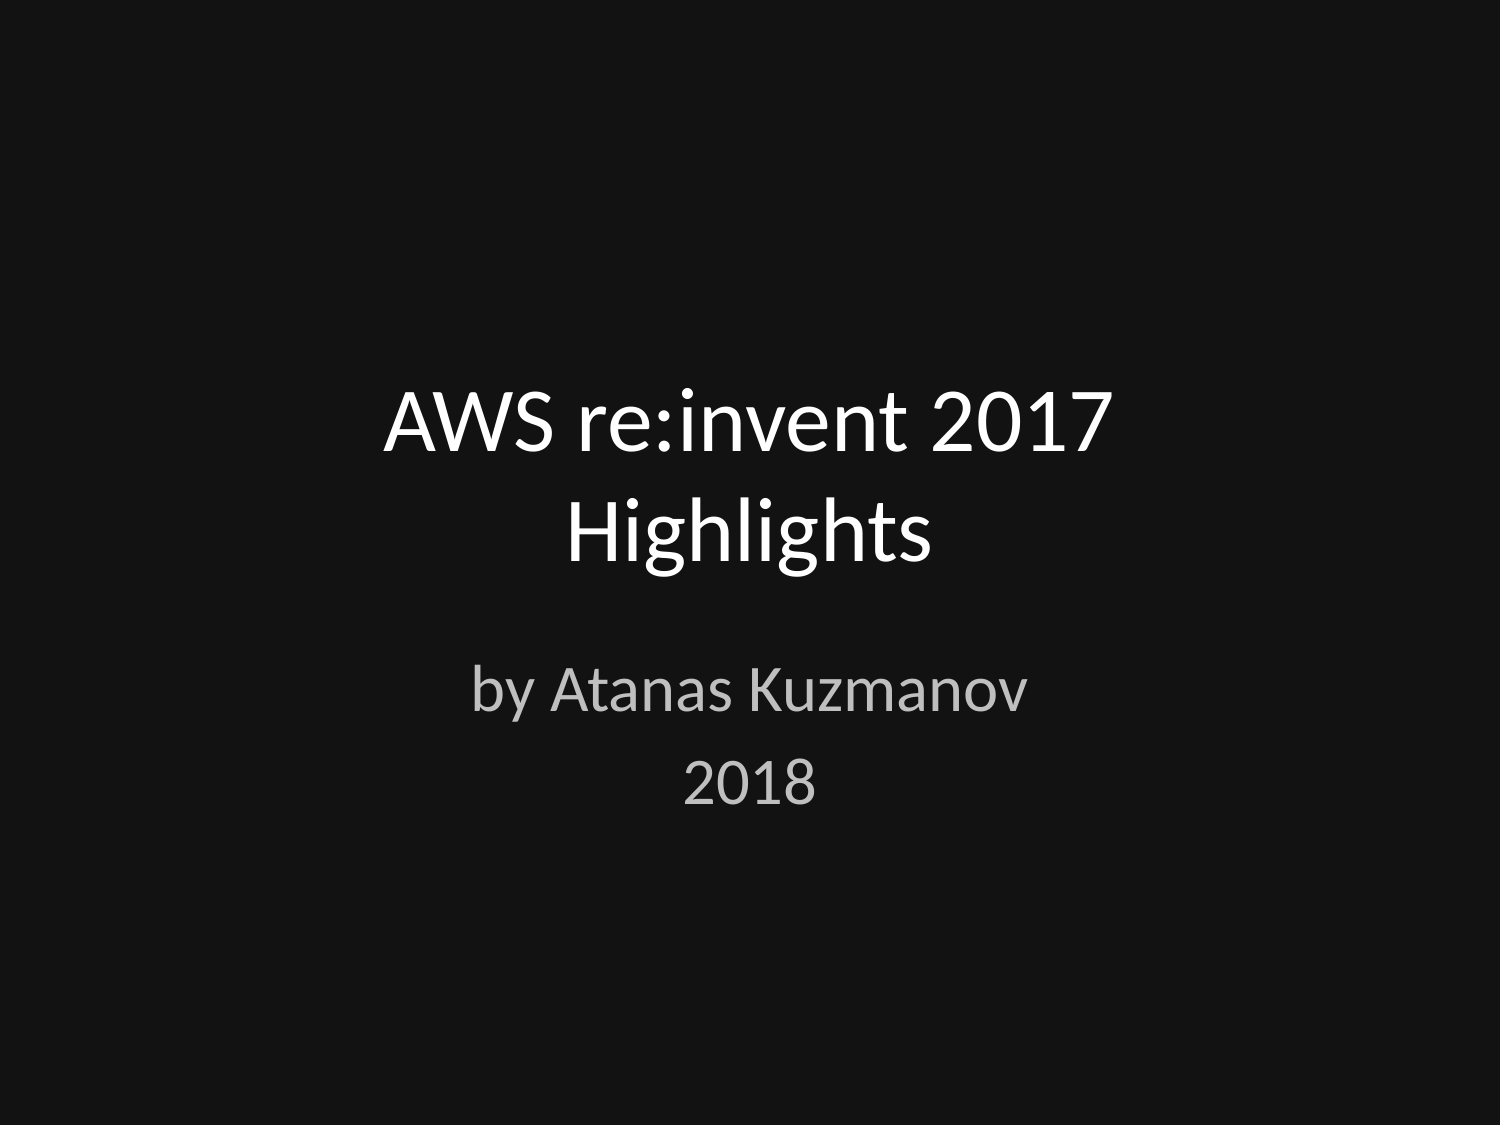

# AWS re:invent 2017 Highlights
by Atanas Kuzmanov
2018